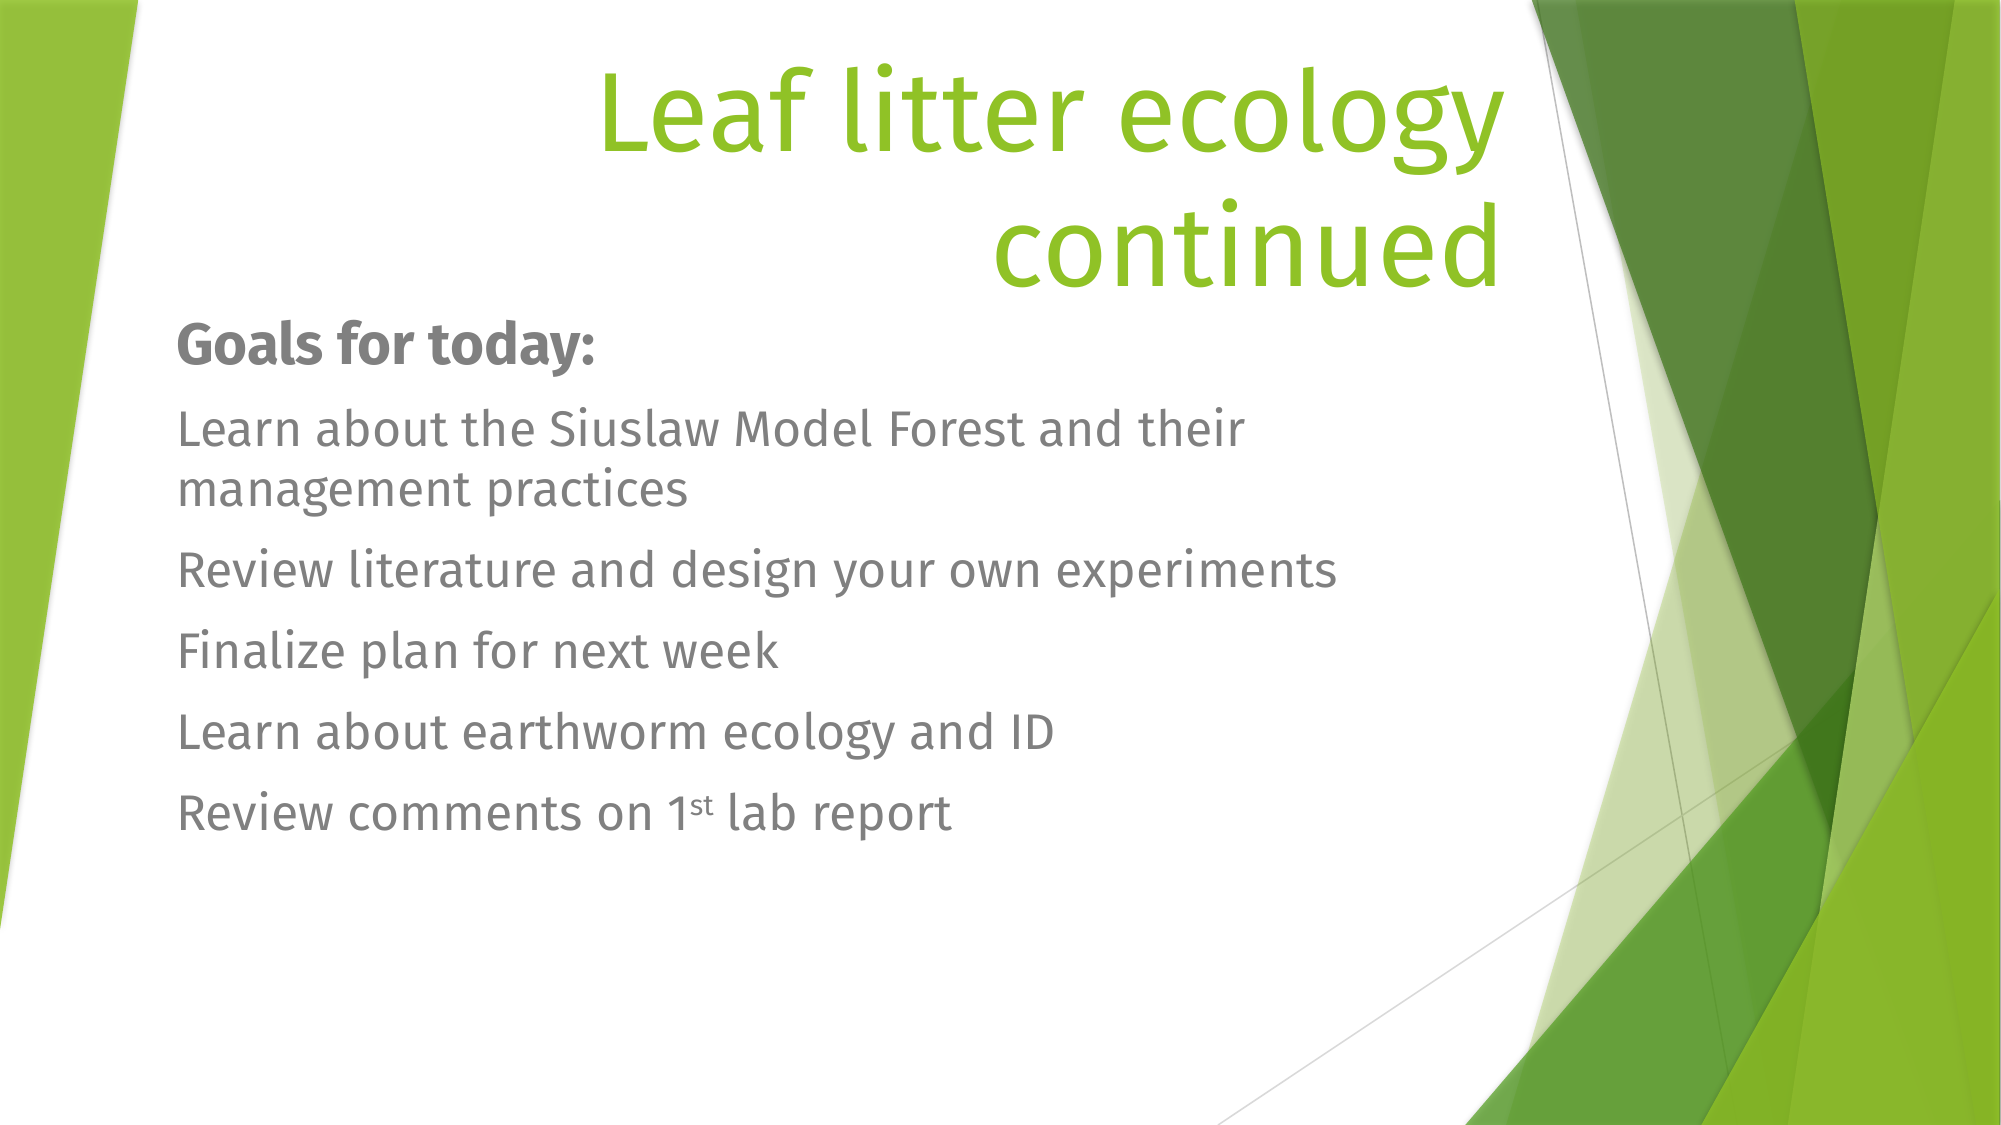

# Leaf litter ecology continued
Goals for today:
Learn about the Siuslaw Model Forest and their management practices
Review literature and design your own experiments
Finalize plan for next week
Learn about earthworm ecology and ID
Review comments on 1st lab report